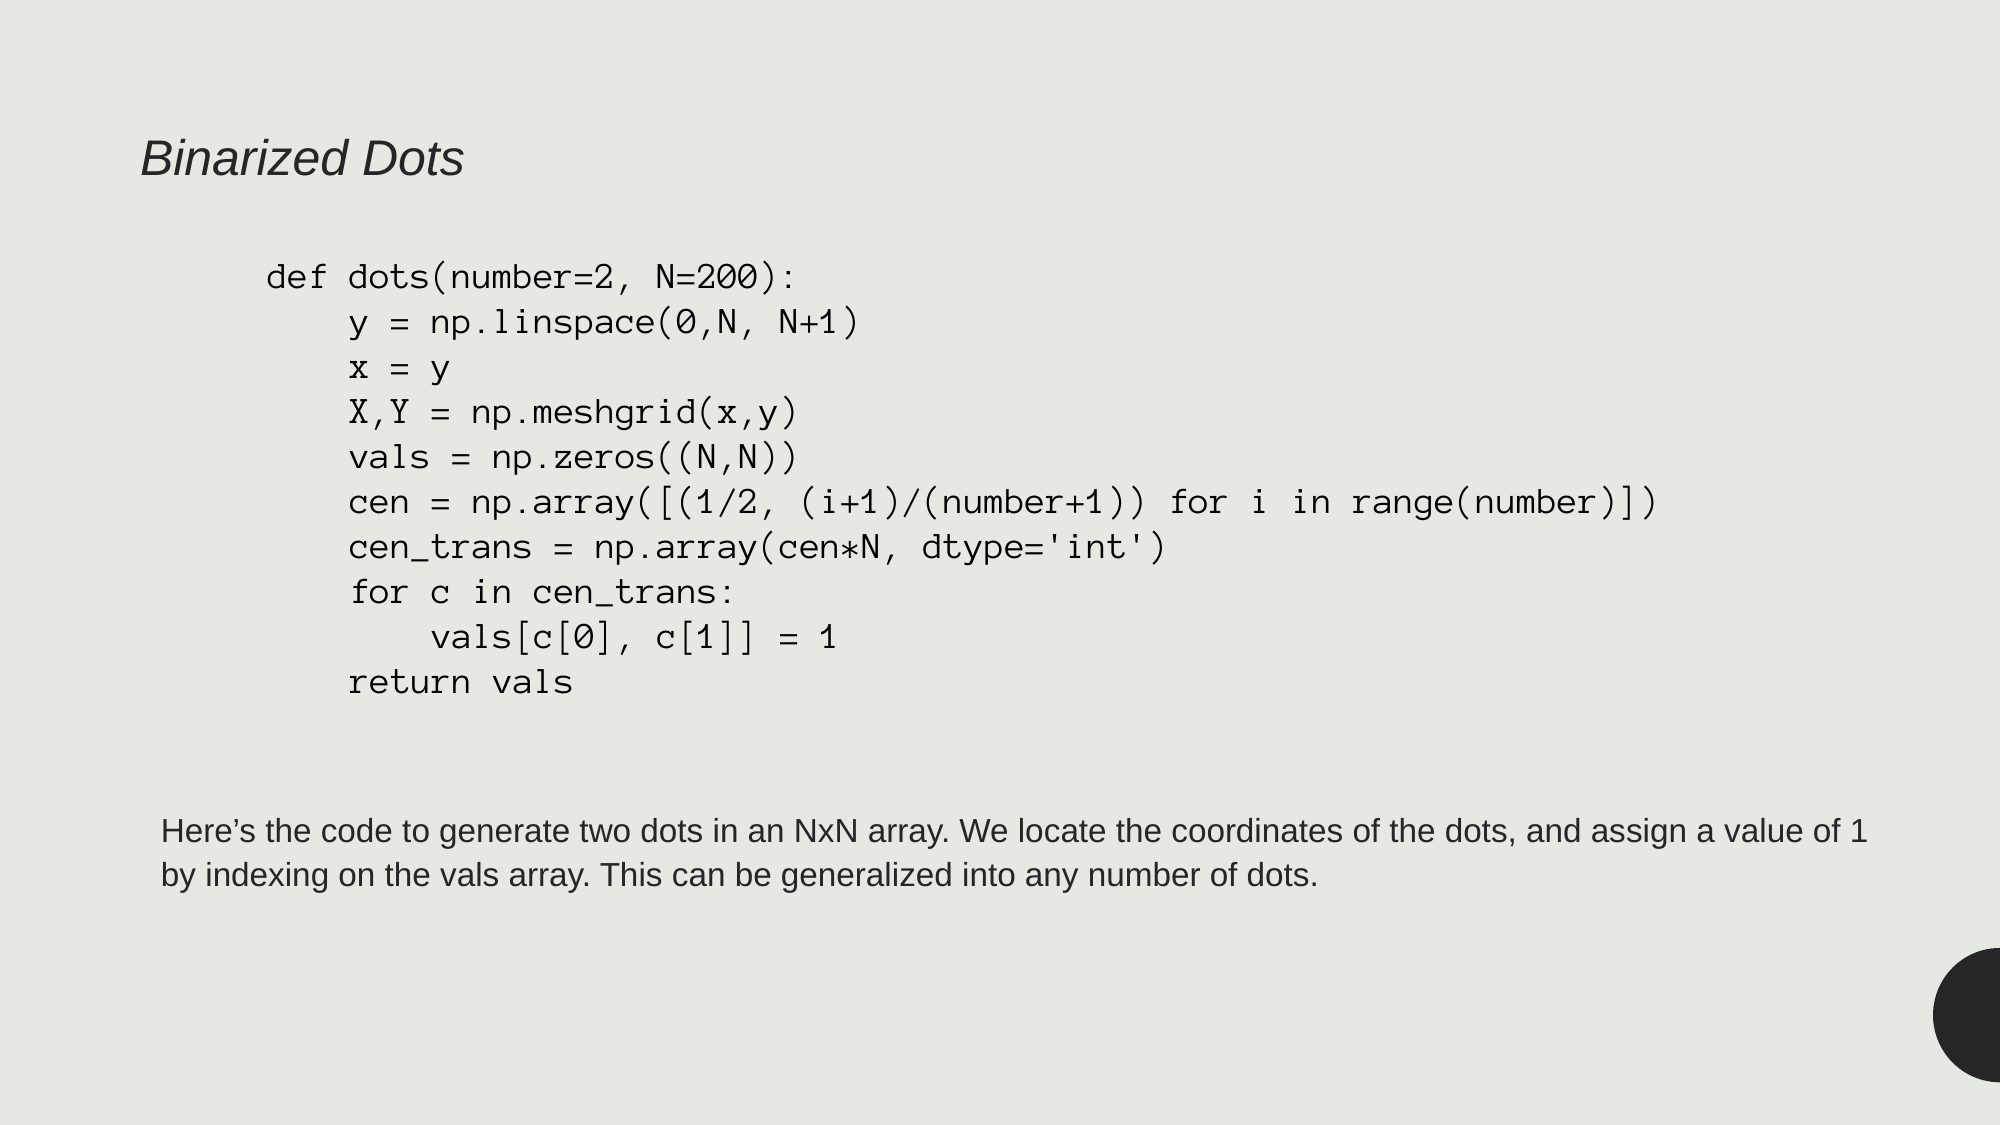

Binarized Dots
def dots(number=2, N=200):
    y = np.linspace(0,N, N+1)
    x = y
    X,Y = np.meshgrid(x,y)
    vals = np.zeros((N,N))
    cen = np.array([(1/2, (i+1)/(number+1)) for i in range(number)])
    cen_trans = np.array(cen*N, dtype='int')
    for c in cen_trans:
        vals[c[0], c[1]] = 1
    return vals

Here’s the code to generate two dots in an NxN array. We locate the coordinates of the dots, and assign a value of 1 by indexing on the vals array. This can be generalized into any number of dots.